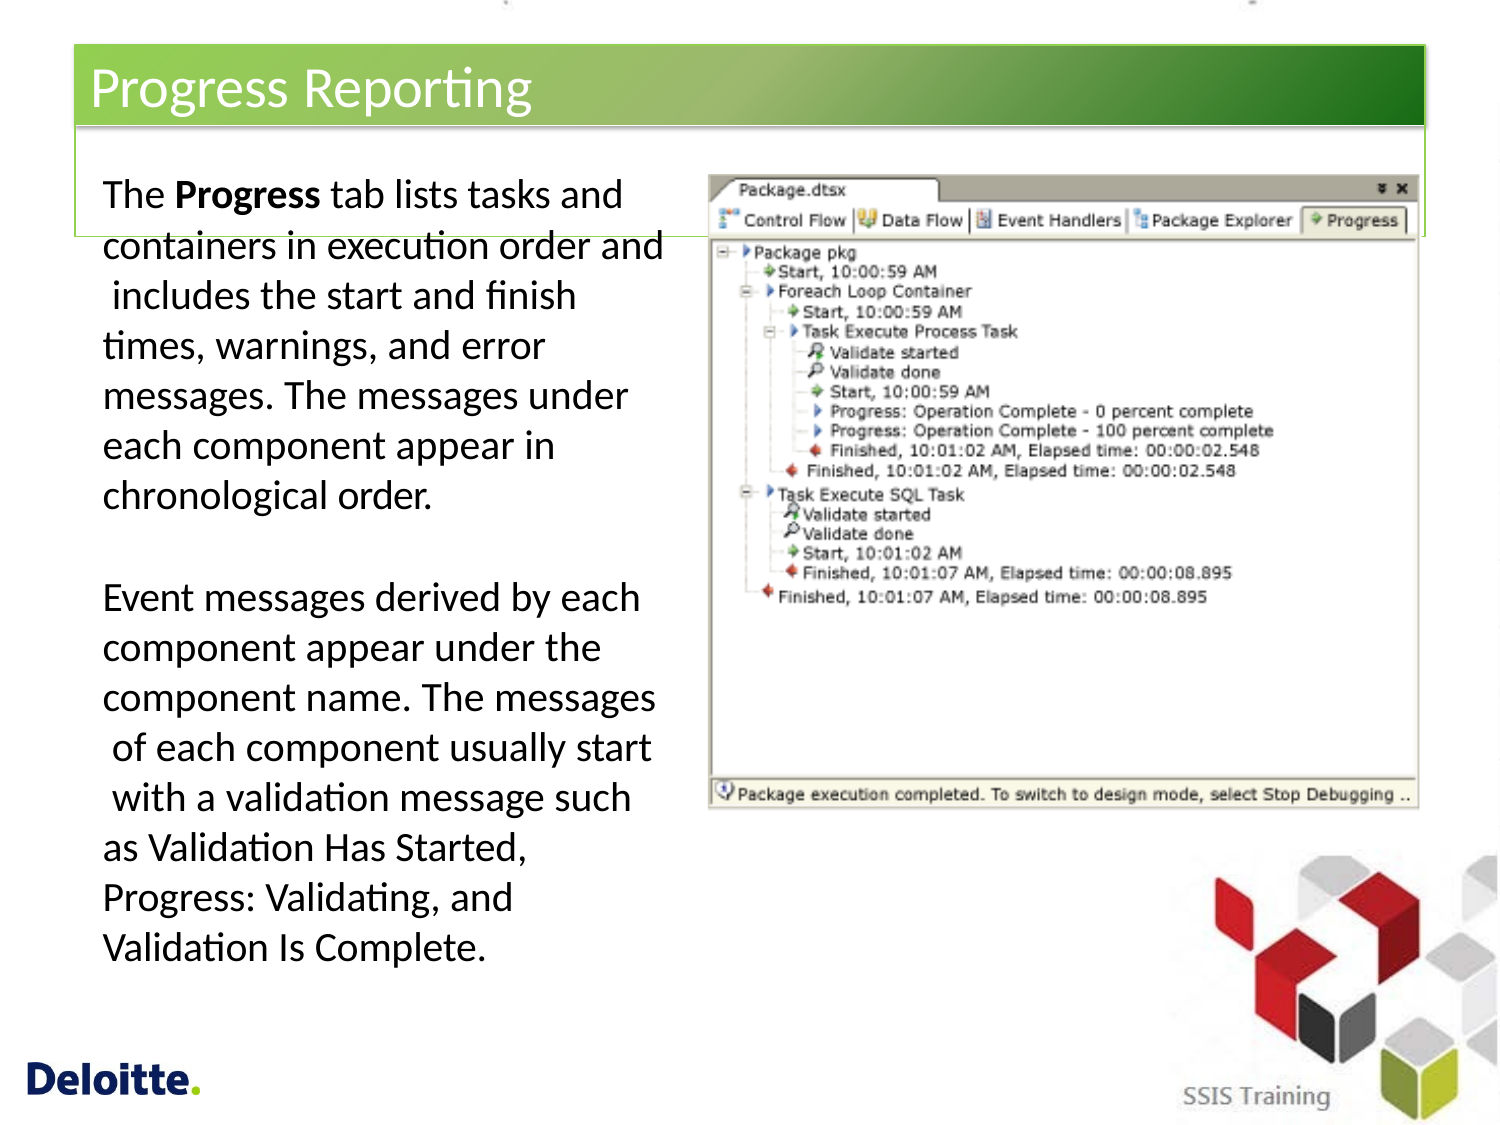

# Progress Reporting
The Progress tab lists tasks and  containers in execution order and  includes the start and finish  times, warnings, and error  messages. The messages under  each component appear in  chronological order.

Event messages derived by each  component appear under the  component name. The messages  of each component usually start  with a validation message such  as Validation Has Started,  Progress: Validating, and  Validation Is Complete.